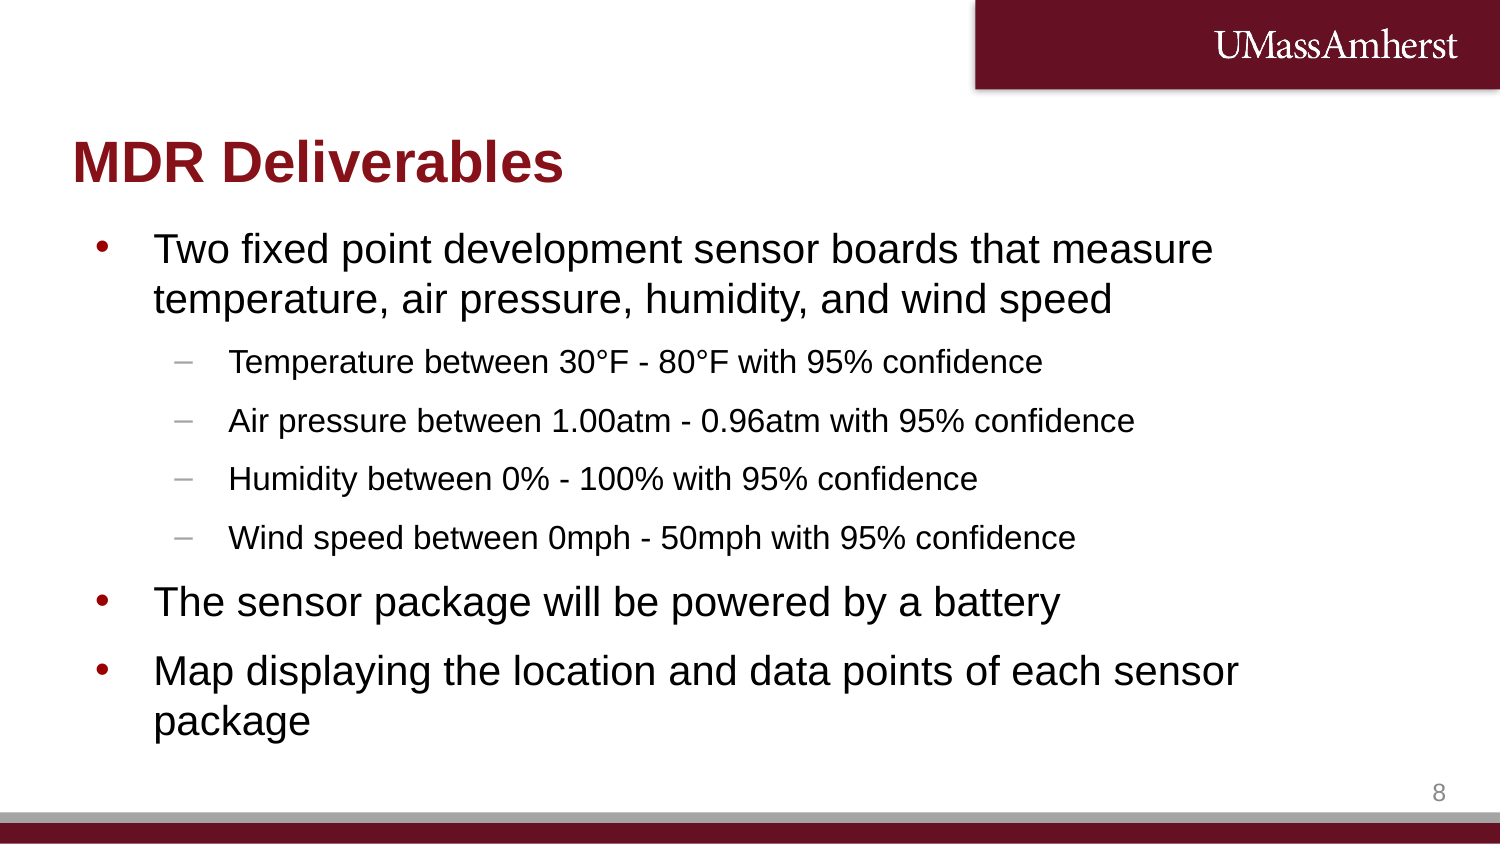

# MDR Deliverables
Two fixed point development sensor boards that measure temperature, air pressure, humidity, and wind speed
Temperature between 30°F - 80°F with 95% confidence
Air pressure between 1.00atm - 0.96atm with 95% confidence
Humidity between 0% - 100% with 95% confidence
Wind speed between 0mph - 50mph with 95% confidence
The sensor package will be powered by a battery
Map displaying the location and data points of each sensor package

8